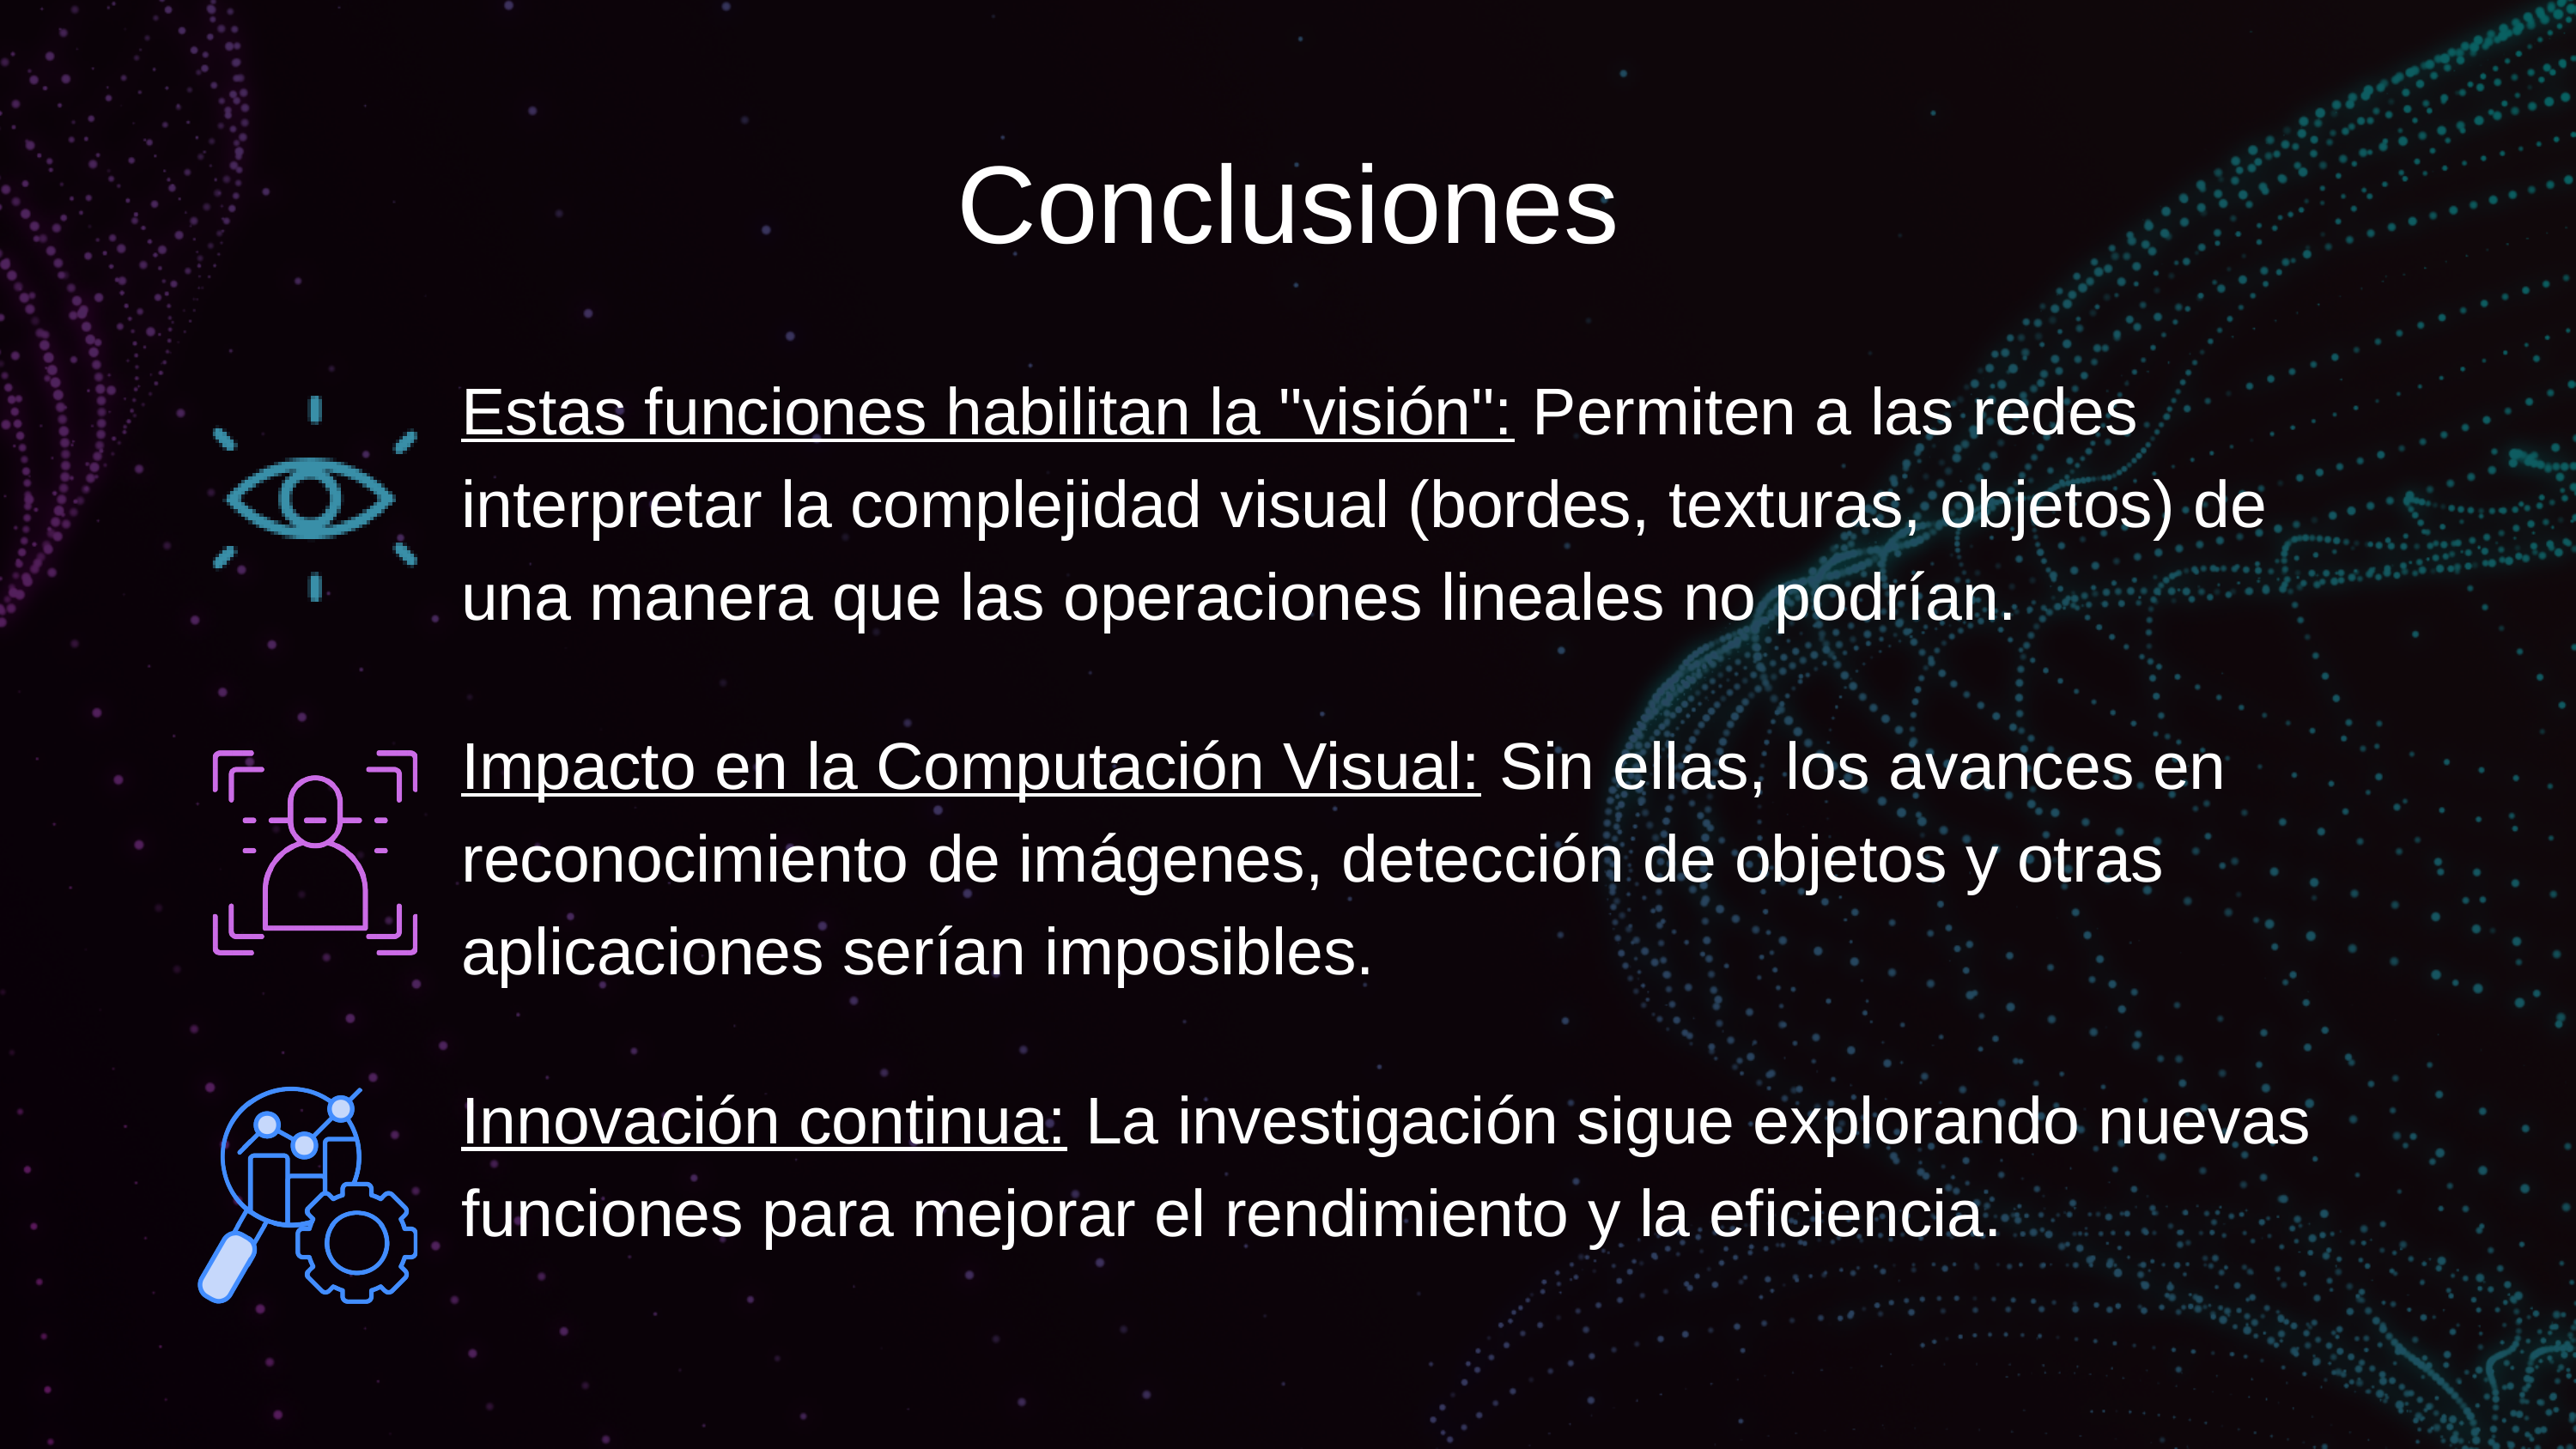

Conclusiones
Estas funciones habilitan la "visión": Permiten a las redes interpretar la complejidad visual (bordes, texturas, objetos) de una manera que las operaciones lineales no podrían.

Impacto en la Computación Visual: Sin ellas, los avances en reconocimiento de imágenes, detección de objetos y otras aplicaciones serían imposibles.

Innovación continua: La investigación sigue explorando nuevas funciones para mejorar el rendimiento y la eficiencia.